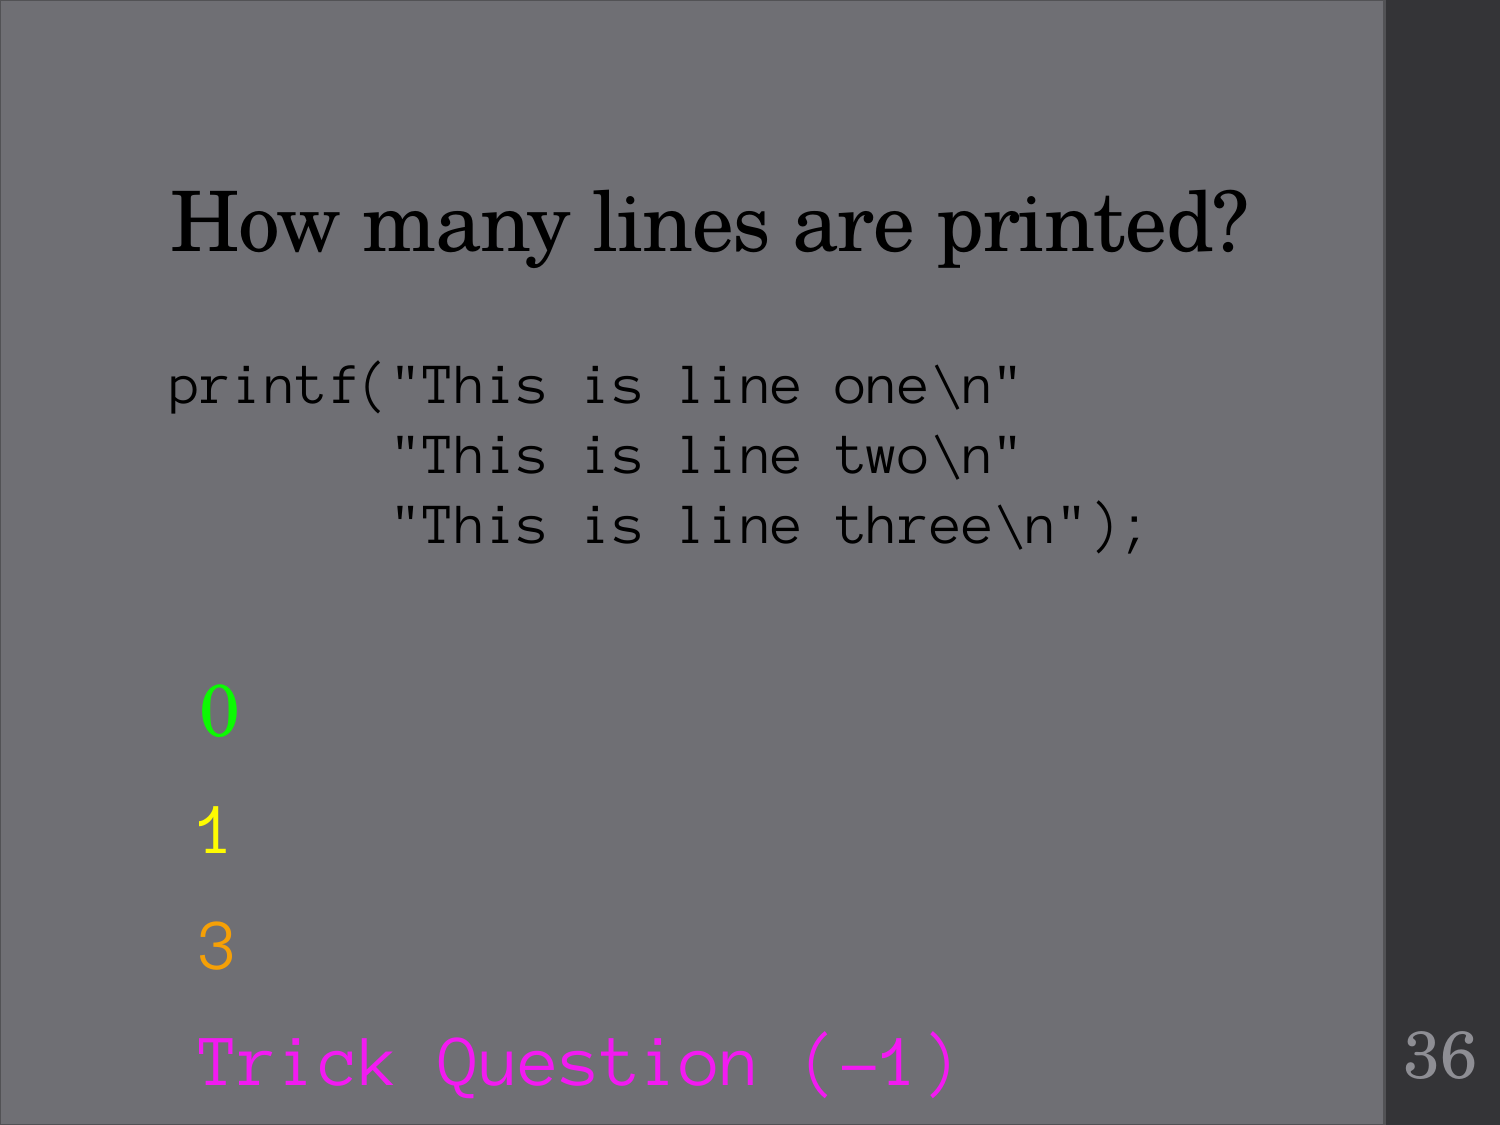

# How many lines are printed?
printf("This is line one\n"
       "This is line two\n"
       "This is line three\n");
0
1
3
Trick Question (-1)
36